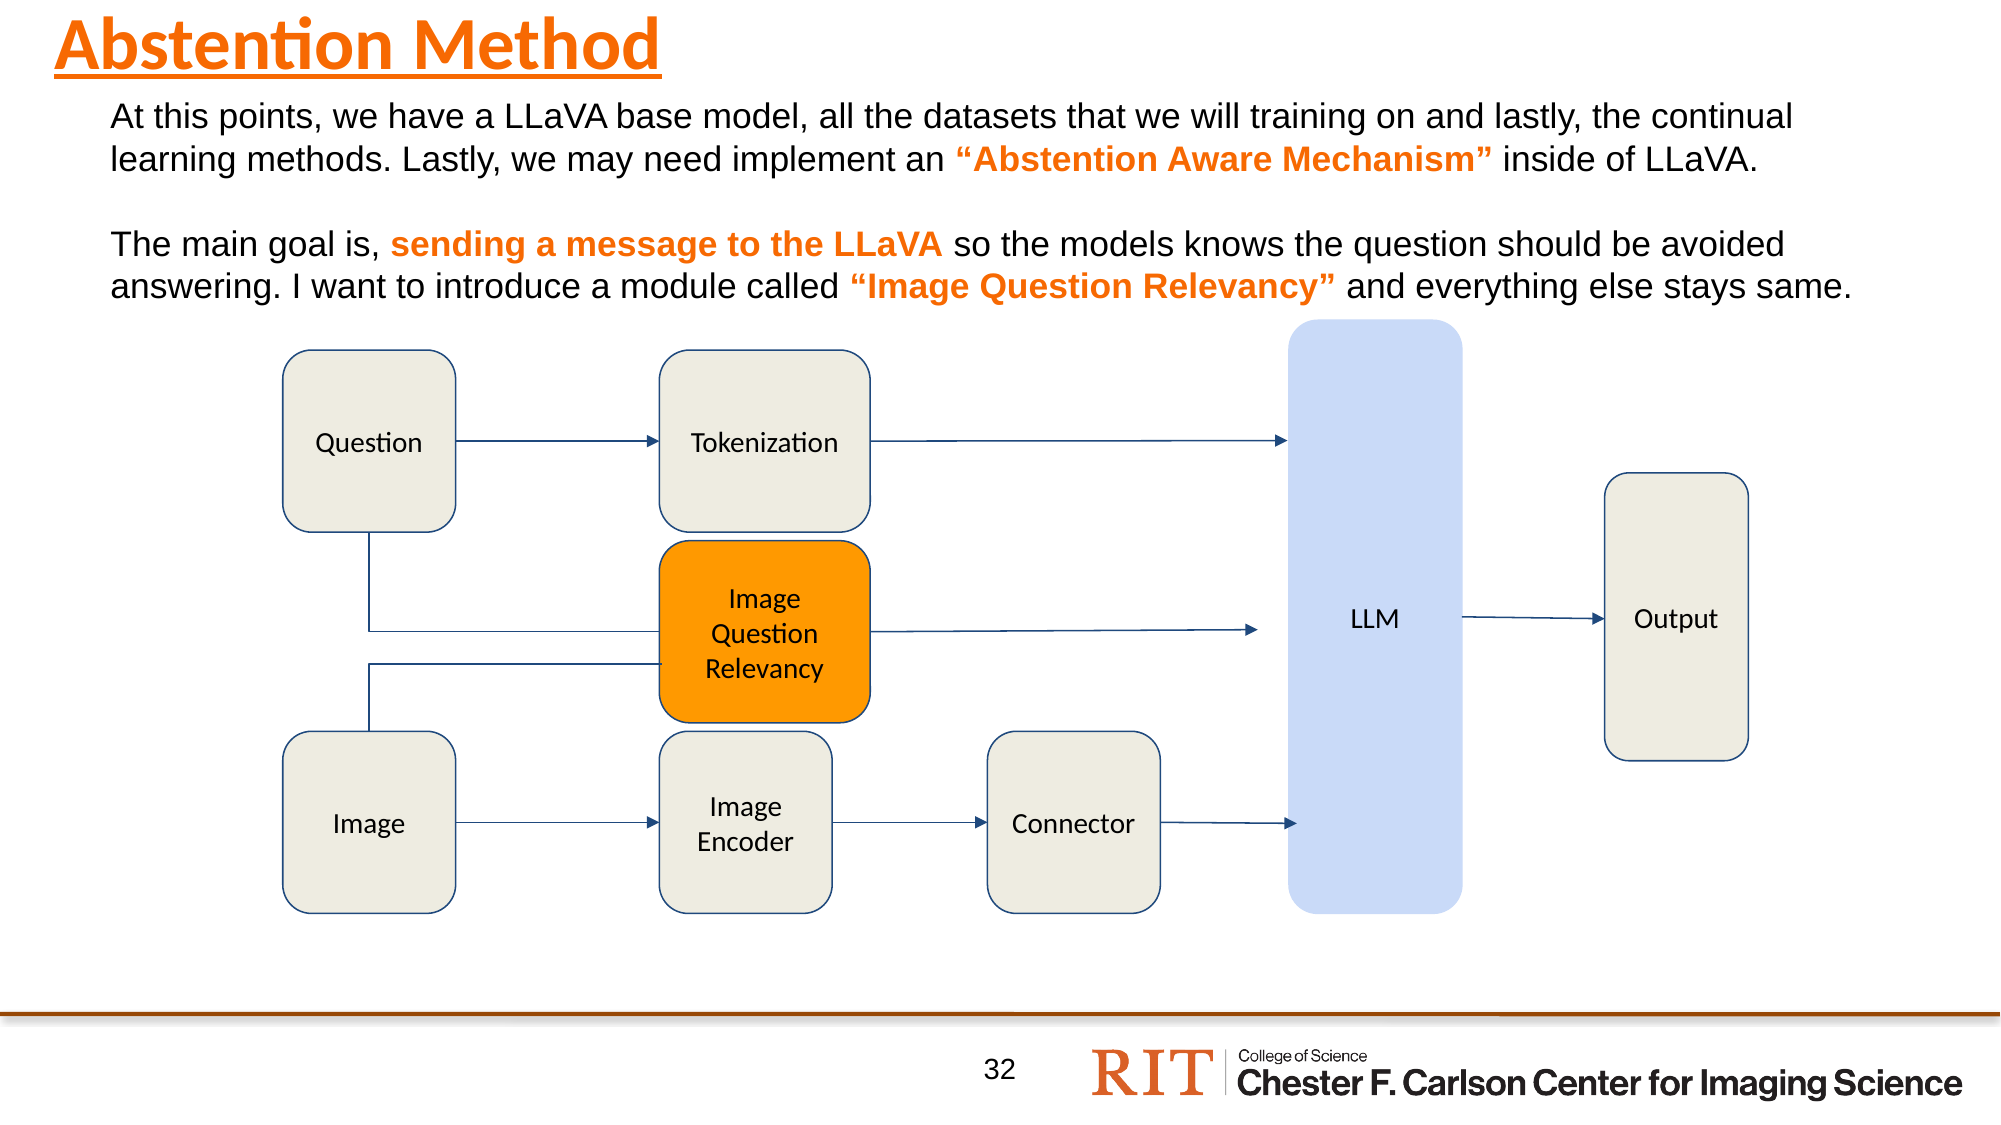

# Abstention Method
At this points, we have a LLaVA base model, all the datasets that we will training on and lastly, the continual learning methods. Lastly, we may need implement an “Abstention Aware Mechanism” inside of LLaVA.

The main goal is, sending a message to the LLaVA so the models knows the question should be avoided answering. I want to introduce a module called “Image Question Relevancy” and everything else stays same.

LLM
Question
Tokenization
Output
Image Question Relevancy
Image
Image Encoder
Connector
32